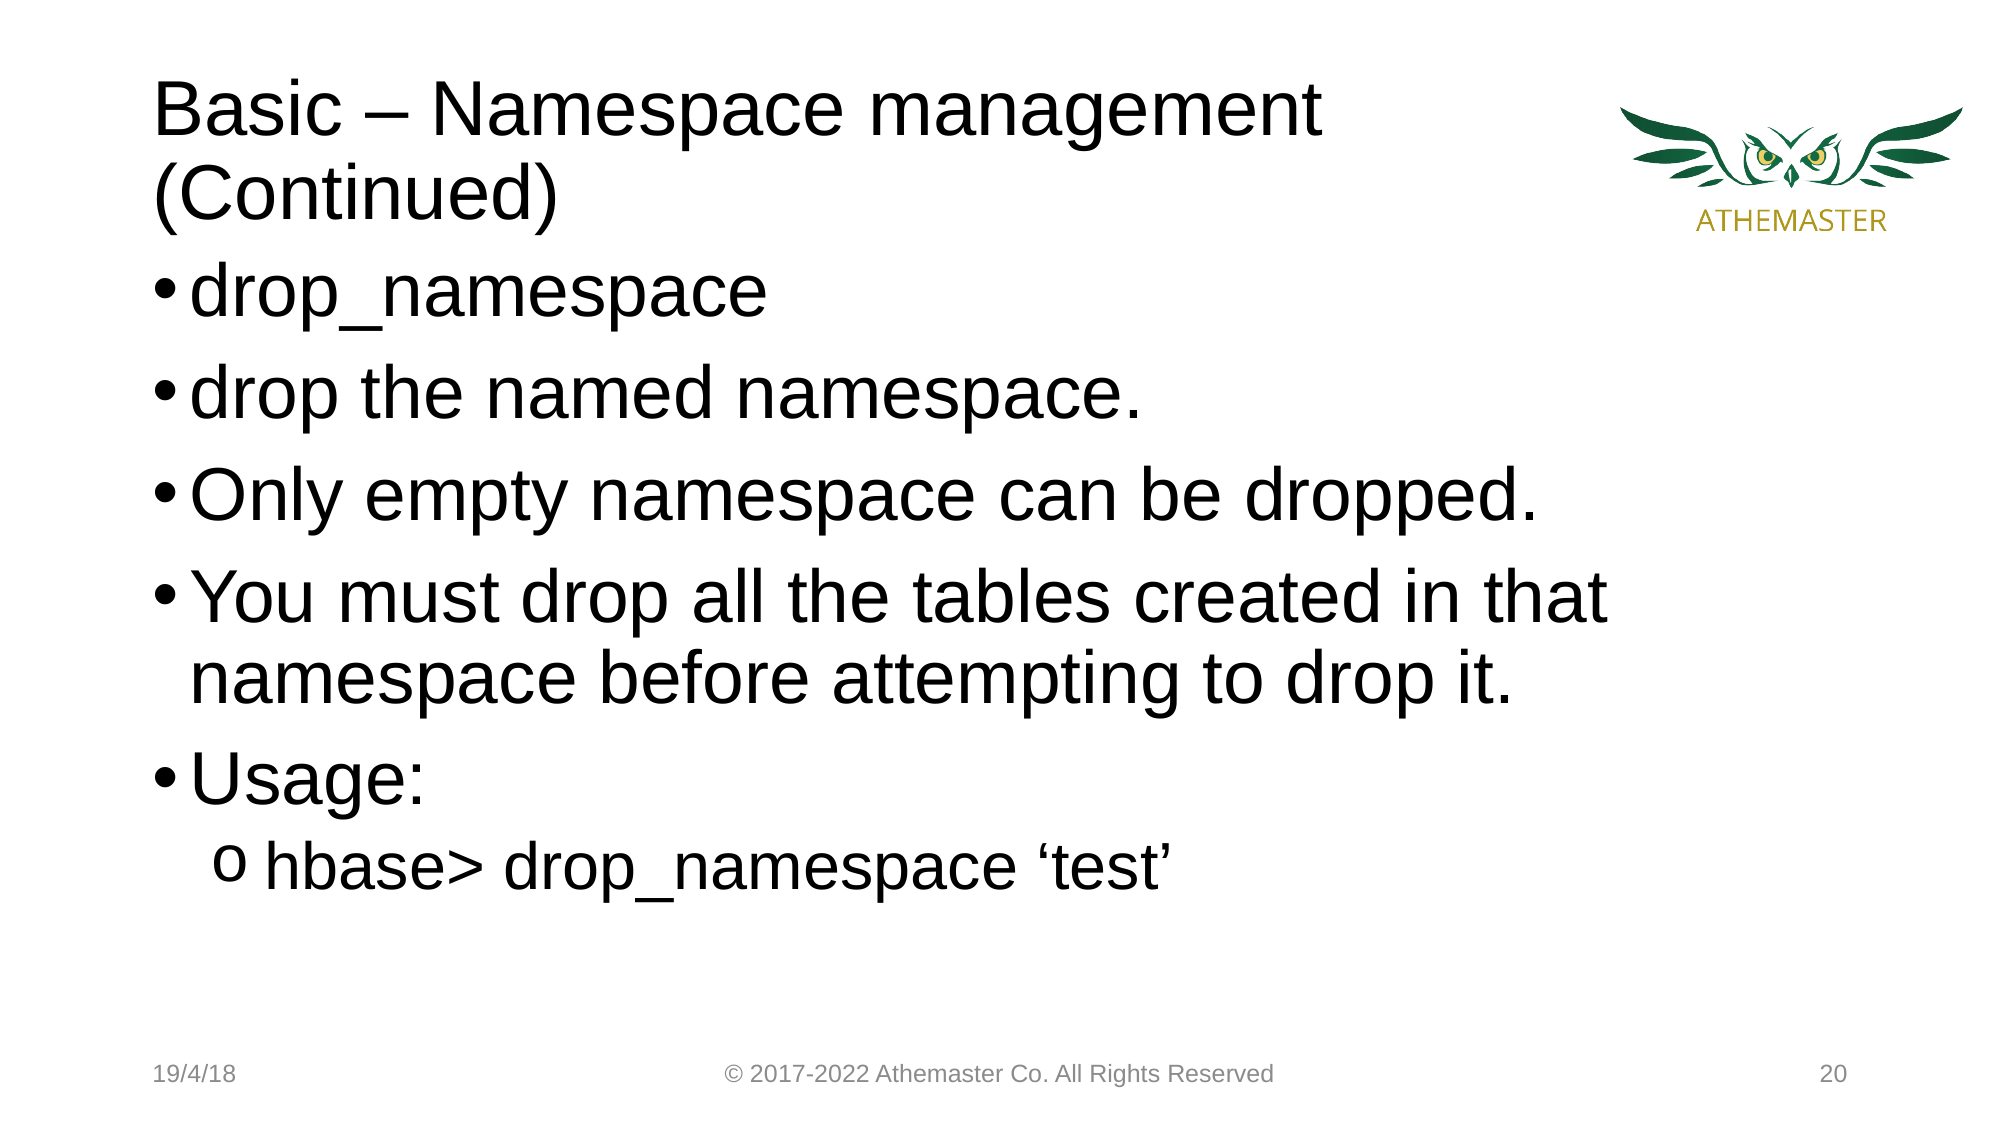

# Basic – Namespace management (Continued)
drop_namespace
drop the named namespace.
Only empty namespace can be dropped.
You must drop all the tables created in that namespace before attempting to drop it.
Usage:
hbase> drop_namespace ‘test’
19/4/18
© 2017-2022 Athemaster Co. All Rights Reserved
20